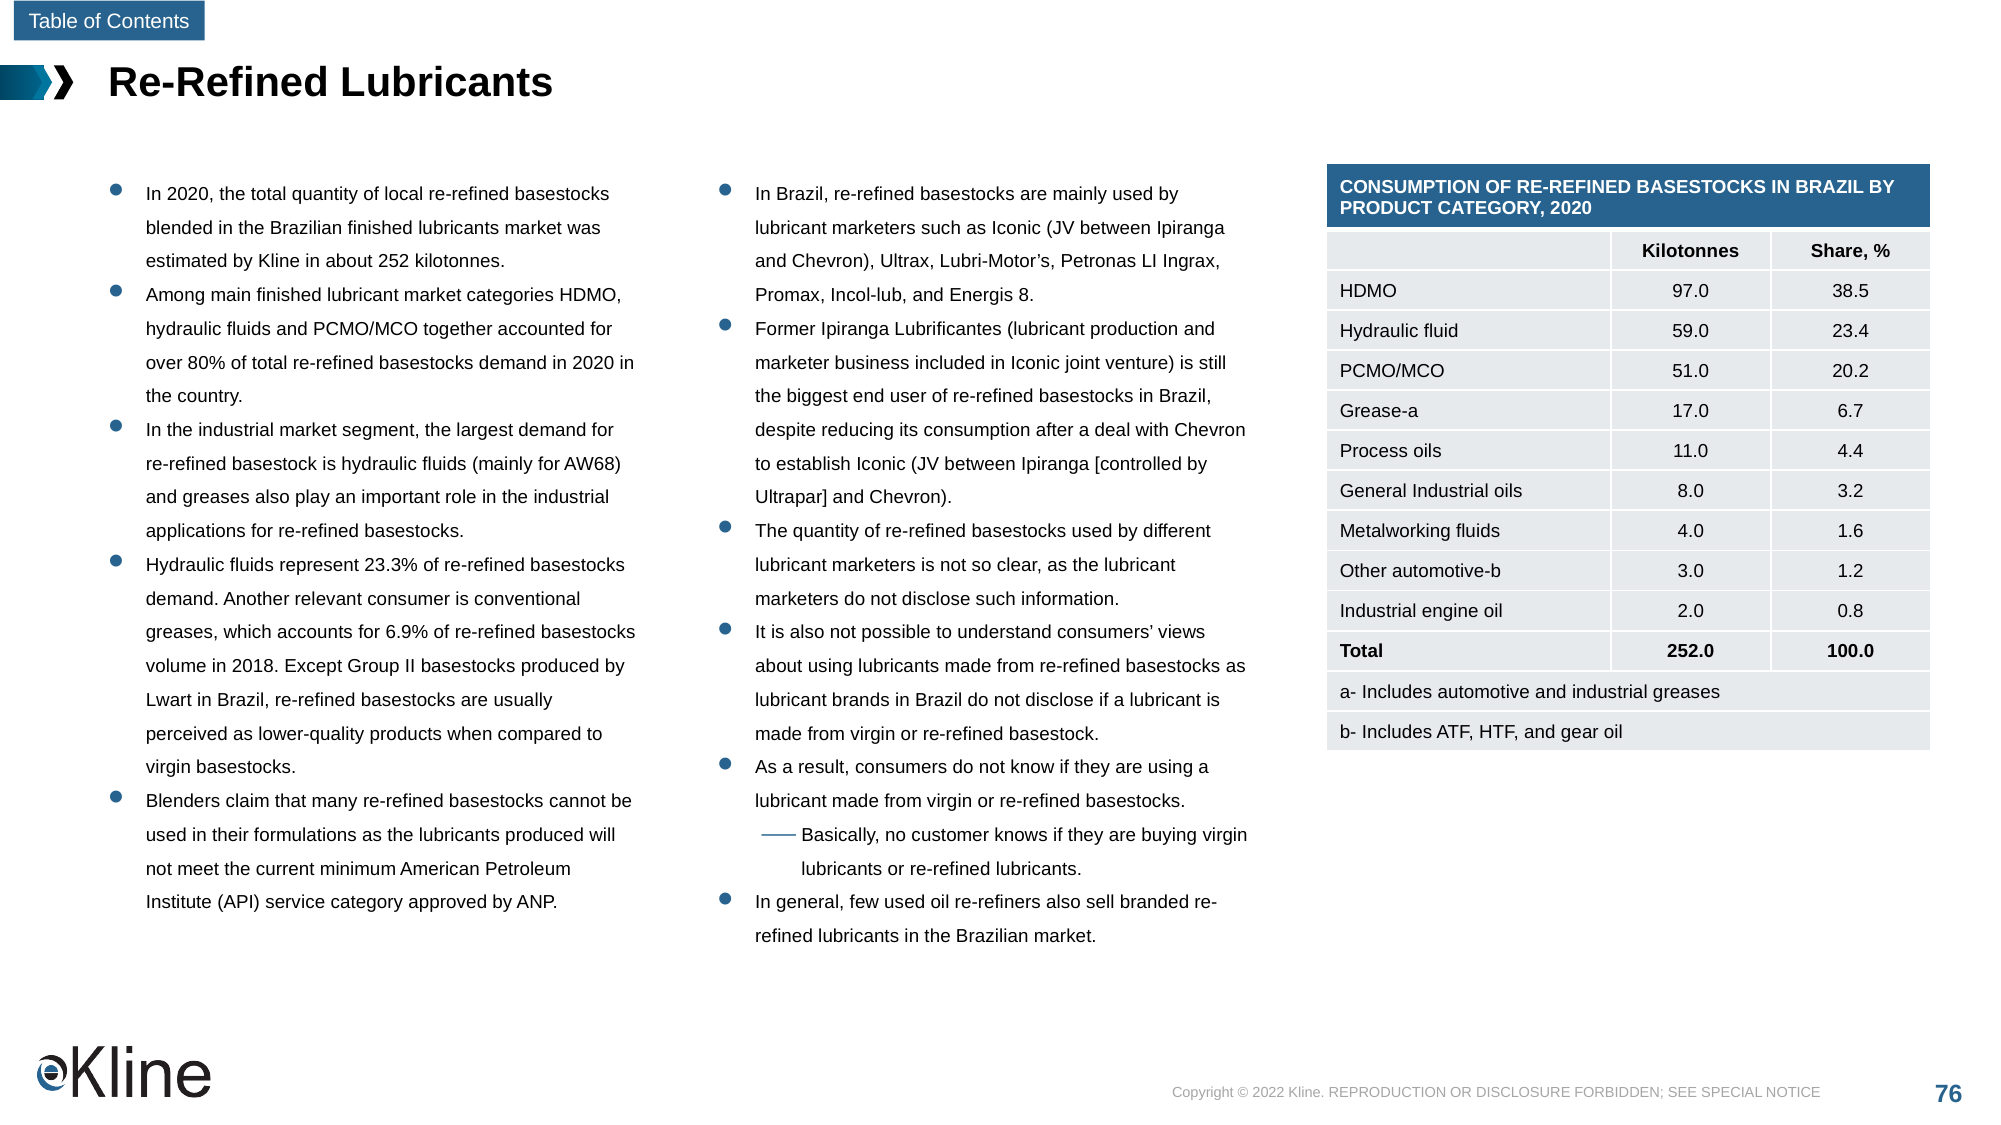

# Re-Refined Lubricants
In 2020, the total quantity of local re-refined basestocks blended in the Brazilian finished lubricants market was estimated by Kline in about 252 kilotonnes.
Among main finished lubricant market categories HDMO, hydraulic fluids and PCMO/MCO together accounted for over 80% of total re-refined basestocks demand in 2020 in the country.
In the industrial market segment, the largest demand for re-refined basestock is hydraulic fluids (mainly for AW68) and greases also play an important role in the industrial applications for re-refined basestocks.
Hydraulic fluids represent 23.3% of re-refined basestocks demand. Another relevant consumer is conventional greases, which accounts for 6.9% of re-refined basestocks volume in 2018. Except Group II basestocks produced by Lwart in Brazil, re-refined basestocks are usually perceived as lower-quality products when compared to virgin basestocks.
Blenders claim that many re-refined basestocks cannot be used in their formulations as the lubricants produced will not meet the current minimum American Petroleum Institute (API) service category approved by ANP.
In Brazil, re-refined basestocks are mainly used by lubricant marketers such as Iconic (JV between Ipiranga and Chevron), Ultrax, Lubri-Motor’s, Petronas LI Ingrax, Promax, Incol-lub, and Energis 8.
Former Ipiranga Lubrificantes (lubricant production and marketer business included in Iconic joint venture) is still the biggest end user of re-refined basestocks in Brazil, despite reducing its consumption after a deal with Chevron to establish Iconic (JV between Ipiranga [controlled by Ultrapar] and Chevron).
The quantity of re-refined basestocks used by different lubricant marketers is not so clear, as the lubricant marketers do not disclose such information.
It is also not possible to understand consumers’ views about using lubricants made from re-refined basestocks as lubricant brands in Brazil do not disclose if a lubricant is made from virgin or re-refined basestock.
As a result, consumers do not know if they are using a lubricant made from virgin or re-refined basestocks.
Basically, no customer knows if they are buying virgin lubricants or re-refined lubricants.
In general, few used oil re-refiners also sell branded re-refined lubricants in the Brazilian market.
| CONSUMPTION OF RE-REFINED BASESTOCKS IN BRAZIL BY PRODUCT CATEGORY, 2020 |  |  |
| --- | --- | --- |
|  | Kilotonnes | Share, % |
| HDMO | 97.0 | 38.5 |
| Hydraulic fluid | 59.0 | 23.4 |
| PCMO/MCO | 51.0 | 20.2 |
| Grease-a | 17.0 | 6.7 |
| Process oils | 11.0 | 4.4 |
| General Industrial oils | 8.0 | 3.2 |
| Metalworking fluids | 4.0 | 1.6 |
| Other automotive-b | 3.0 | 1.2 |
| Industrial engine oil | 2.0 | 0.8 |
| Total | 252.0 | 100.0 |
| a- Includes automotive and industrial greases |  |  |
| b- Includes ATF, HTF, and gear oil |  |  |